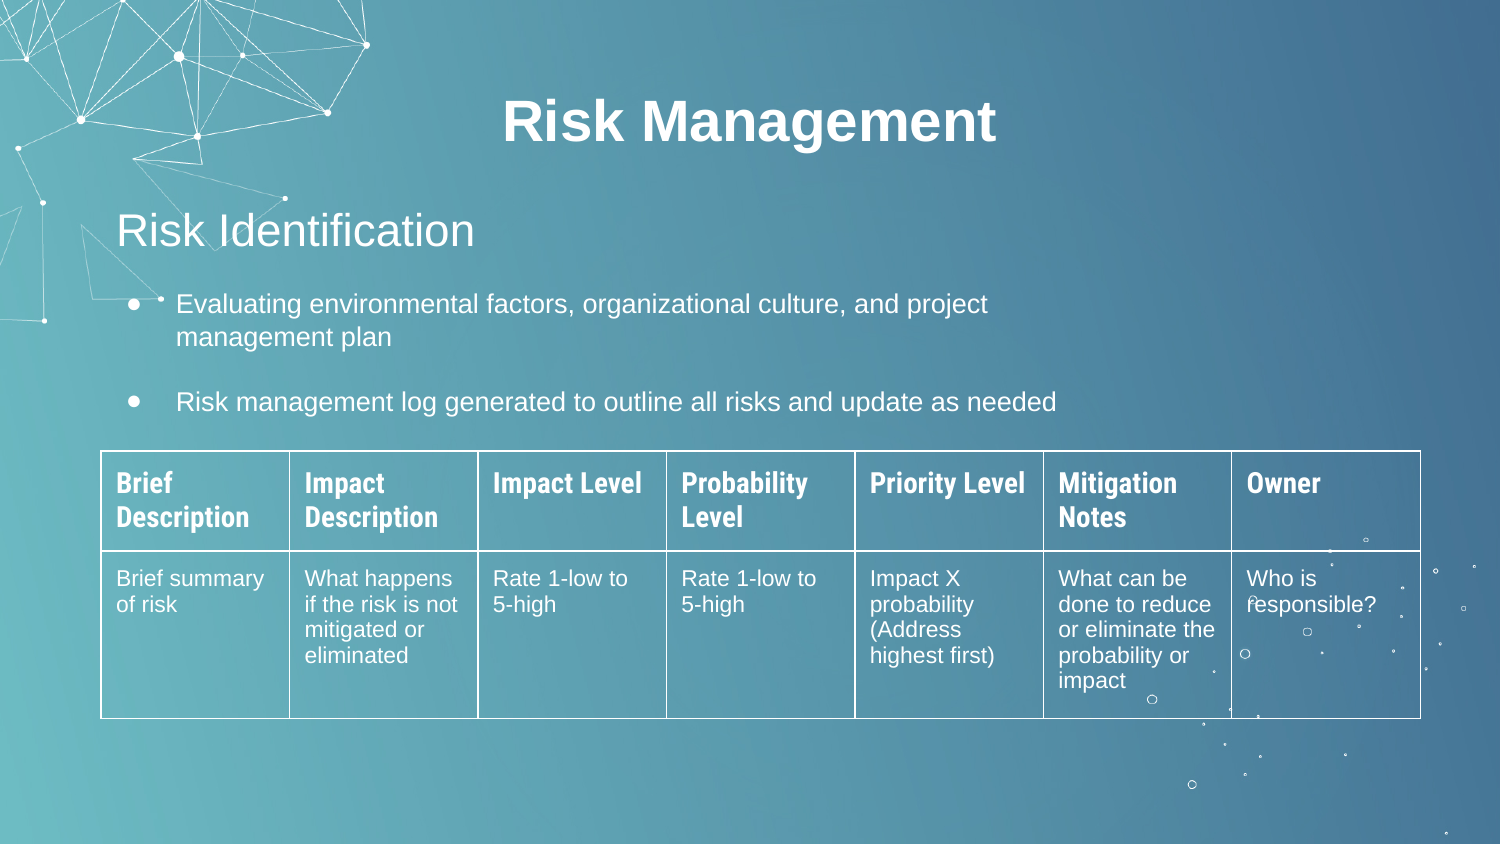

# Risk Management
Risk Identification
Evaluating environmental factors, organizational culture, and project management plan

Risk management log generated to outline all risks and update as needed
| Brief Description | Impact Description | Impact Level | Probability Level | Priority Level | Mitigation Notes | Owner |
| --- | --- | --- | --- | --- | --- | --- |
| Brief summary of risk | What happens if the risk is not mitigated or eliminated | Rate 1-low to 5-high | Rate 1-low to 5-high | Impact X probability (Address highest first) | What can be done to reduce or eliminate the probability or impact | Who is responsible? |